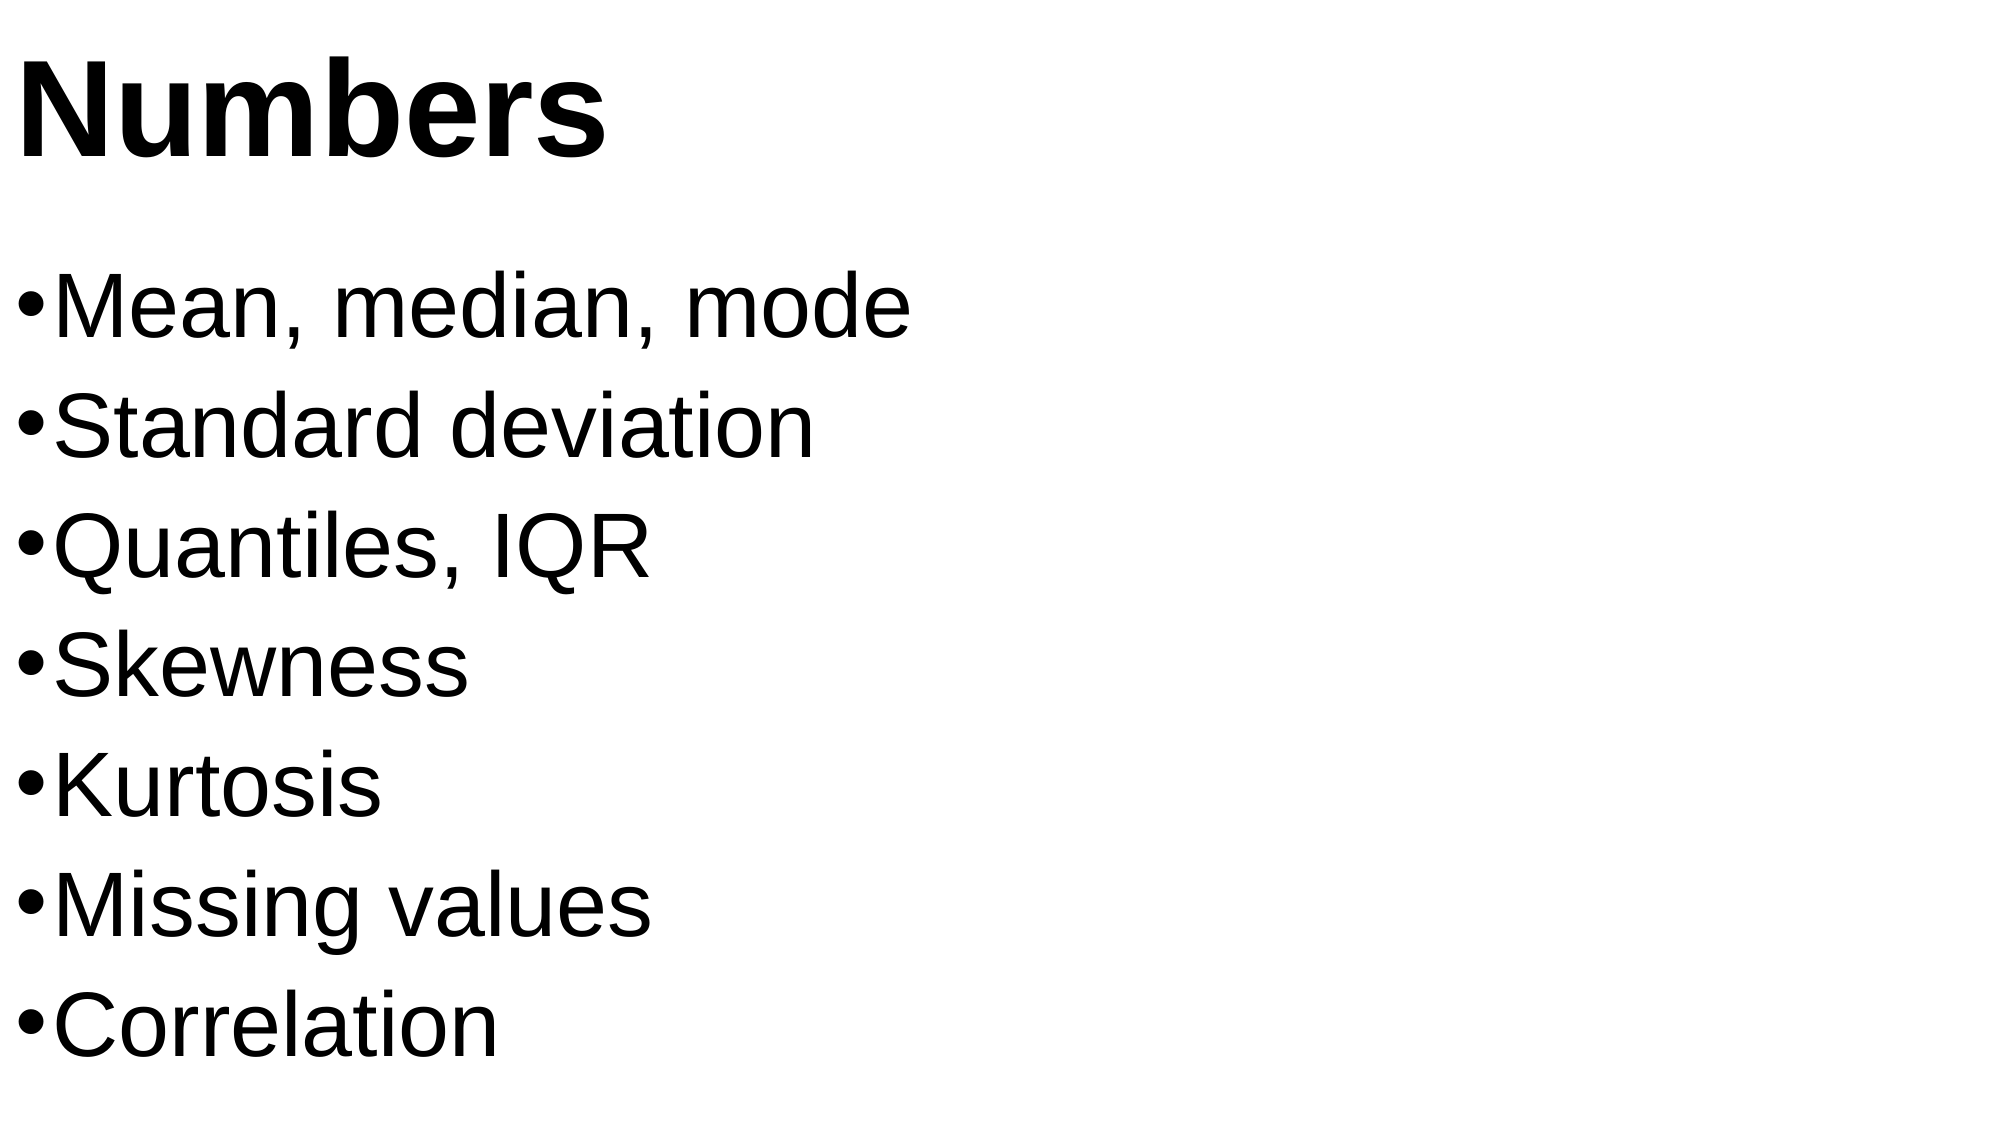

# Numbers
Mean, median, mode
Standard deviation
Quantiles, IQR
Skewness
Kurtosis
Missing values
Correlation